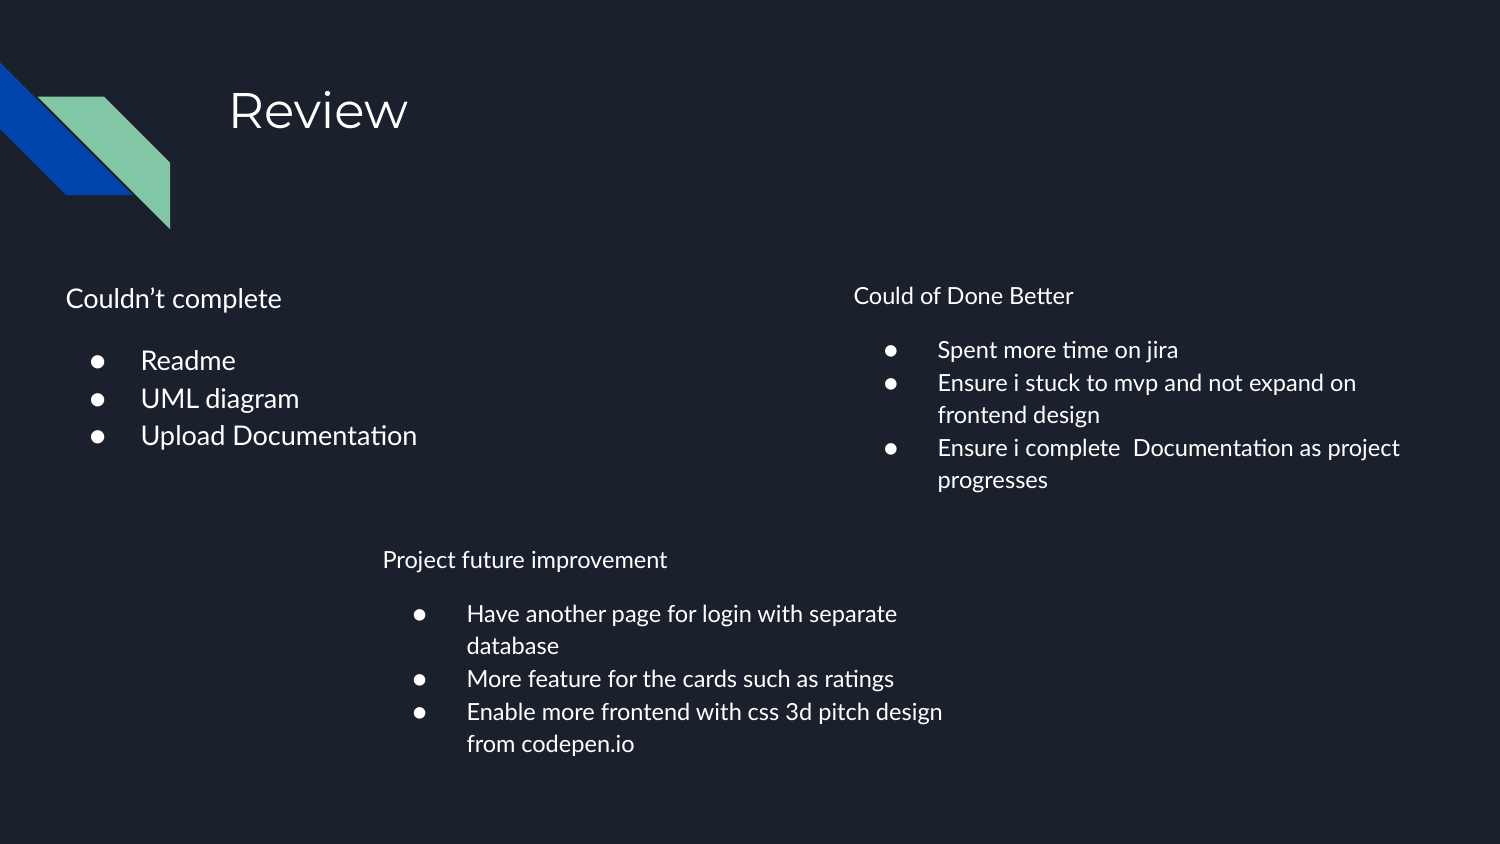

# Review
Couldn’t complete
Readme
UML diagram
Upload Documentation

Could of Done Better
Spent more time on jira
Ensure i stuck to mvp and not expand on frontend design
Ensure i complete  Documentation as project progresses

Project future improvement
Have another page for login with separate database
More feature for the cards such as ratings
Enable more frontend with css 3d pitch design from codepen.io